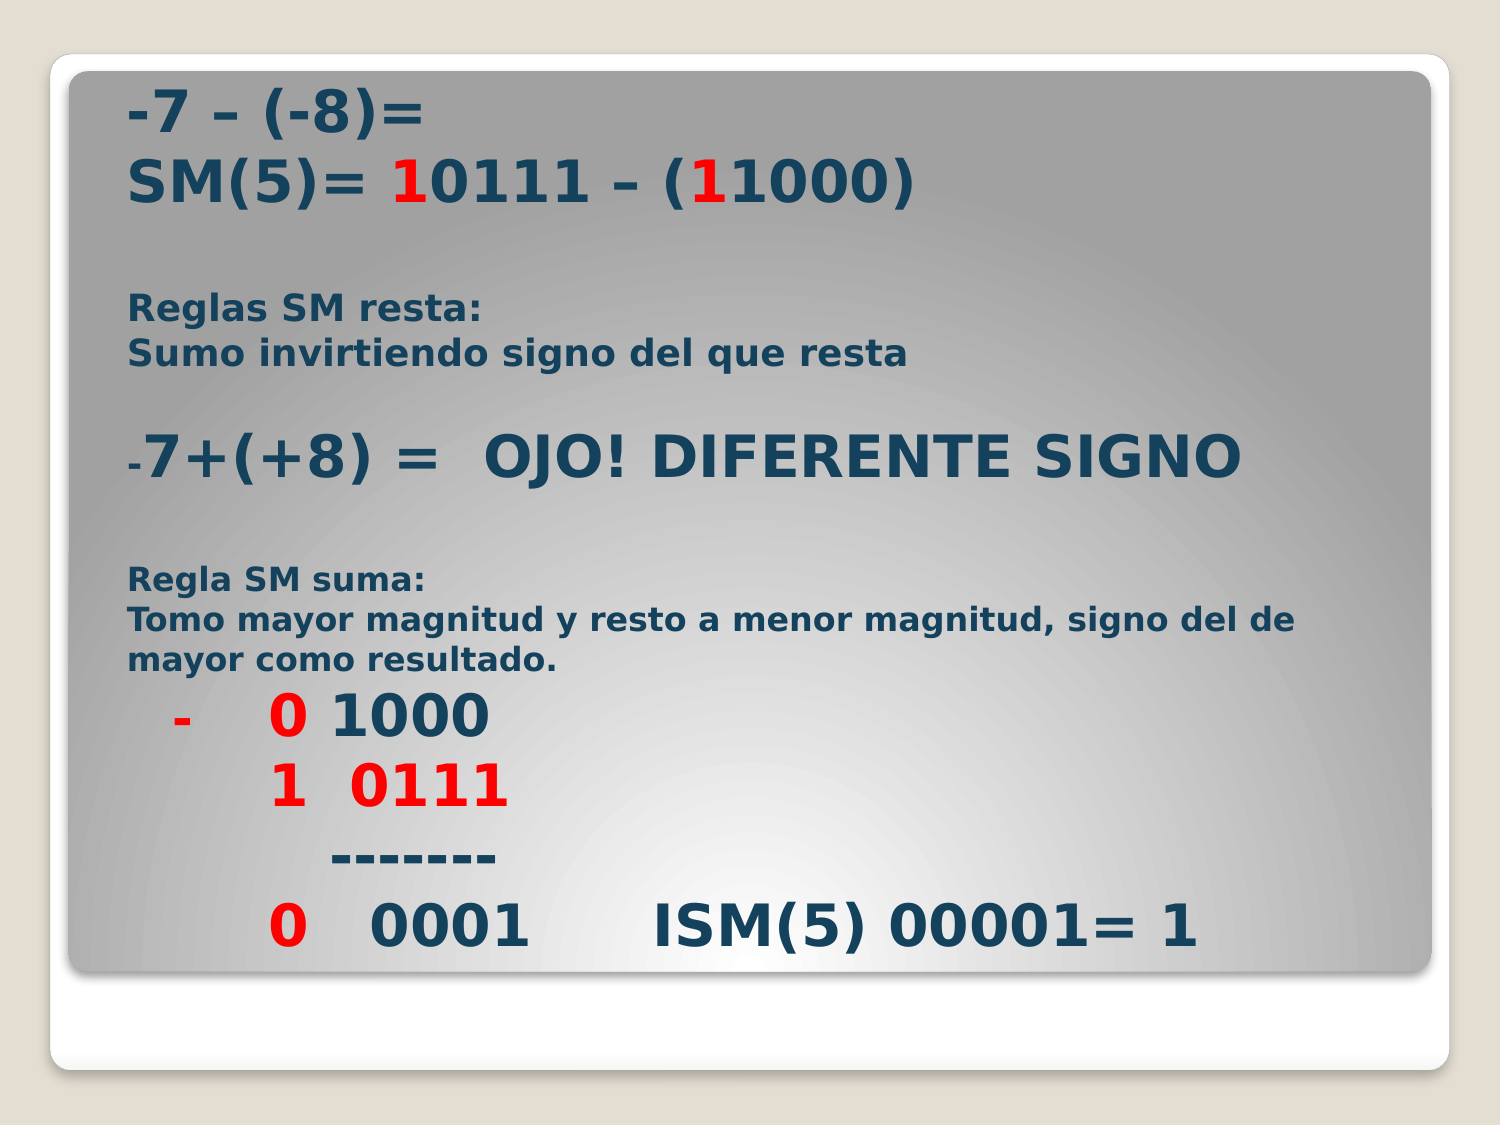

-7 – (-8)=
SM(5)= 10111 – (11000)
Reglas SM resta:
Sumo invirtiendo signo del que resta
-7+(+8) =  OJO! DIFERENTE SIGNO
Regla SM suma:
Tomo mayor magnitud y resto a menor magnitud, signo del de mayor como resultado.
    -      0 1000
       1  0111
          -------
       0   0001      ISM(5) 00001= 1